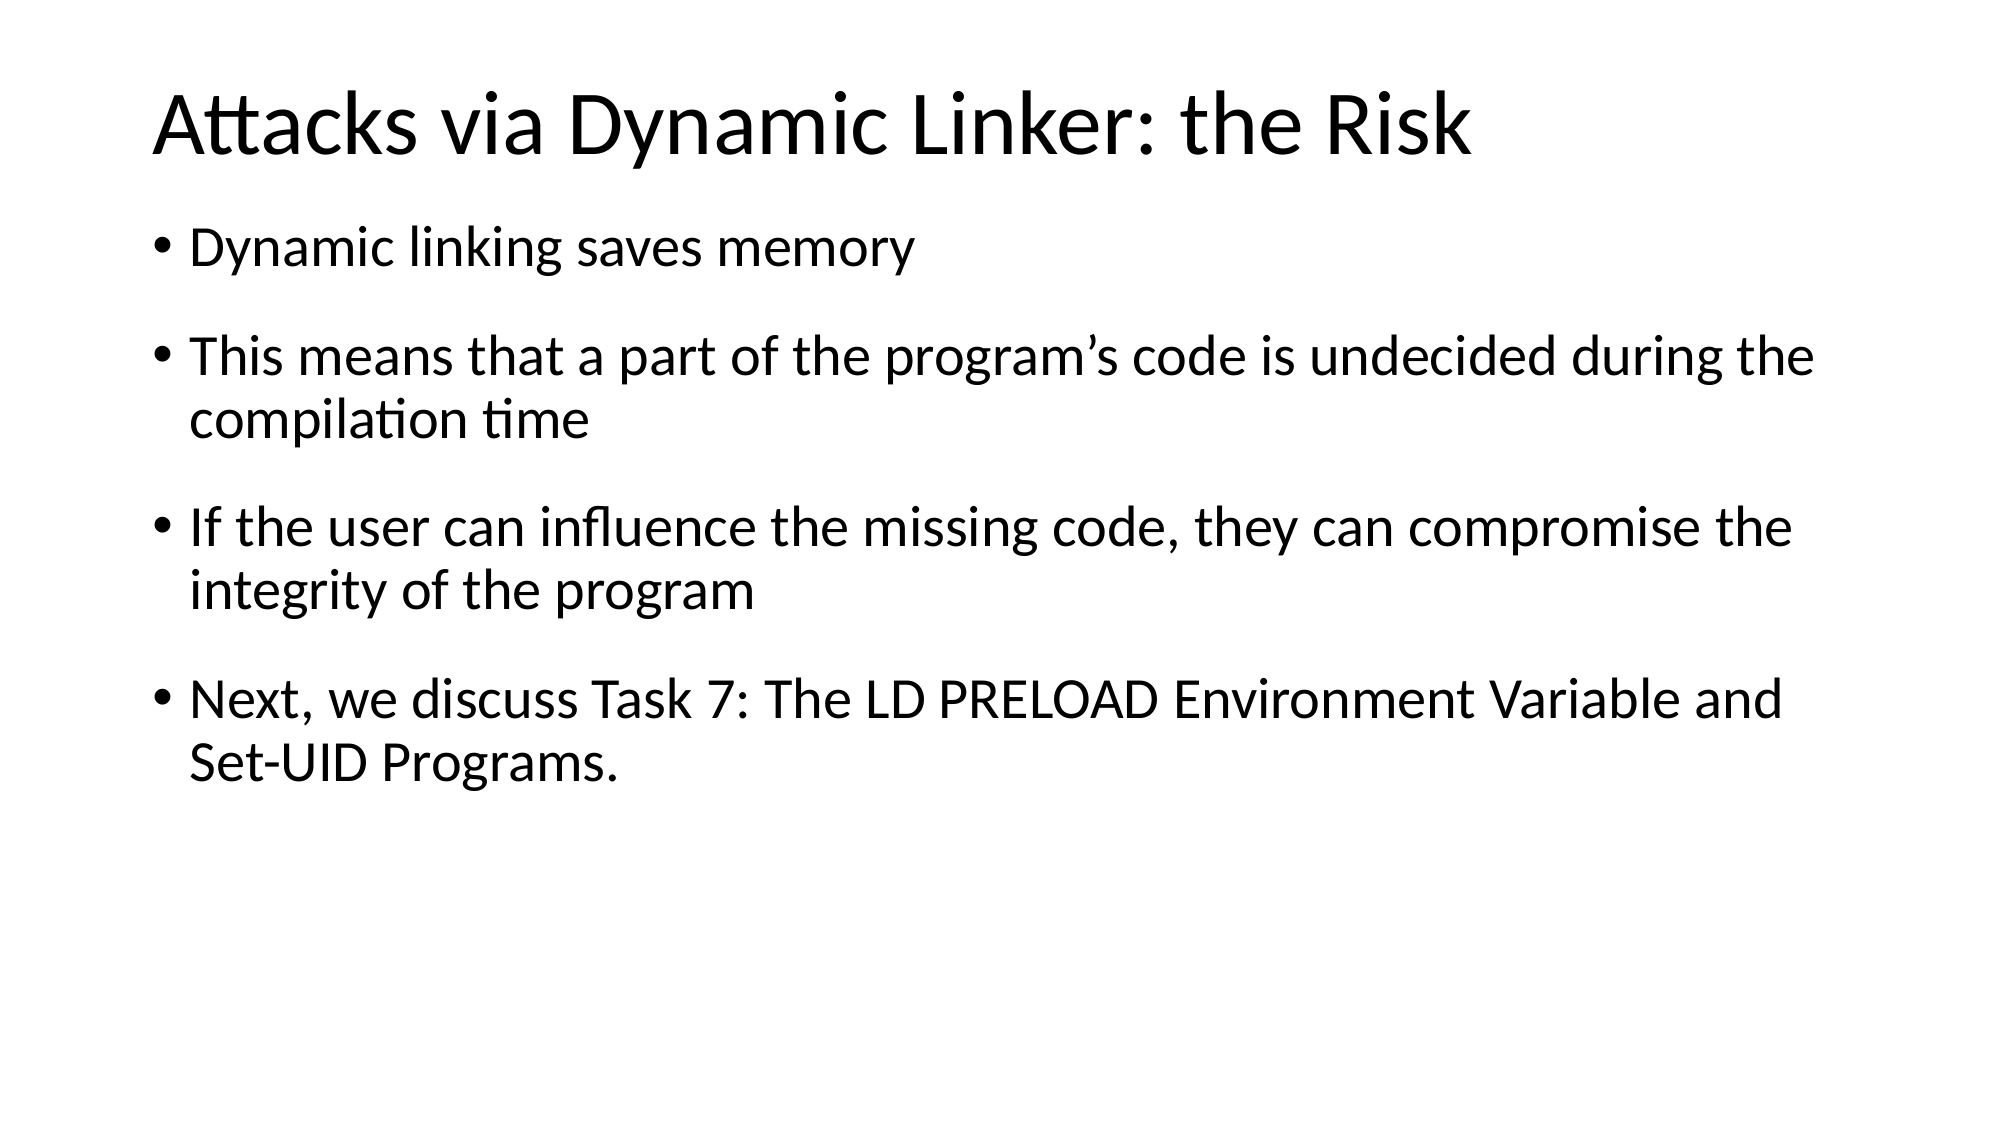

# Attacks via Dynamic Linker: the Risk
Dynamic linking saves memory
This means that a part of the program’s code is undecided during the compilation time
If the user can influence the missing code, they can compromise the integrity of the program
Next, we discuss Task 7: The LD PRELOAD Environment Variable and Set-UID Programs.